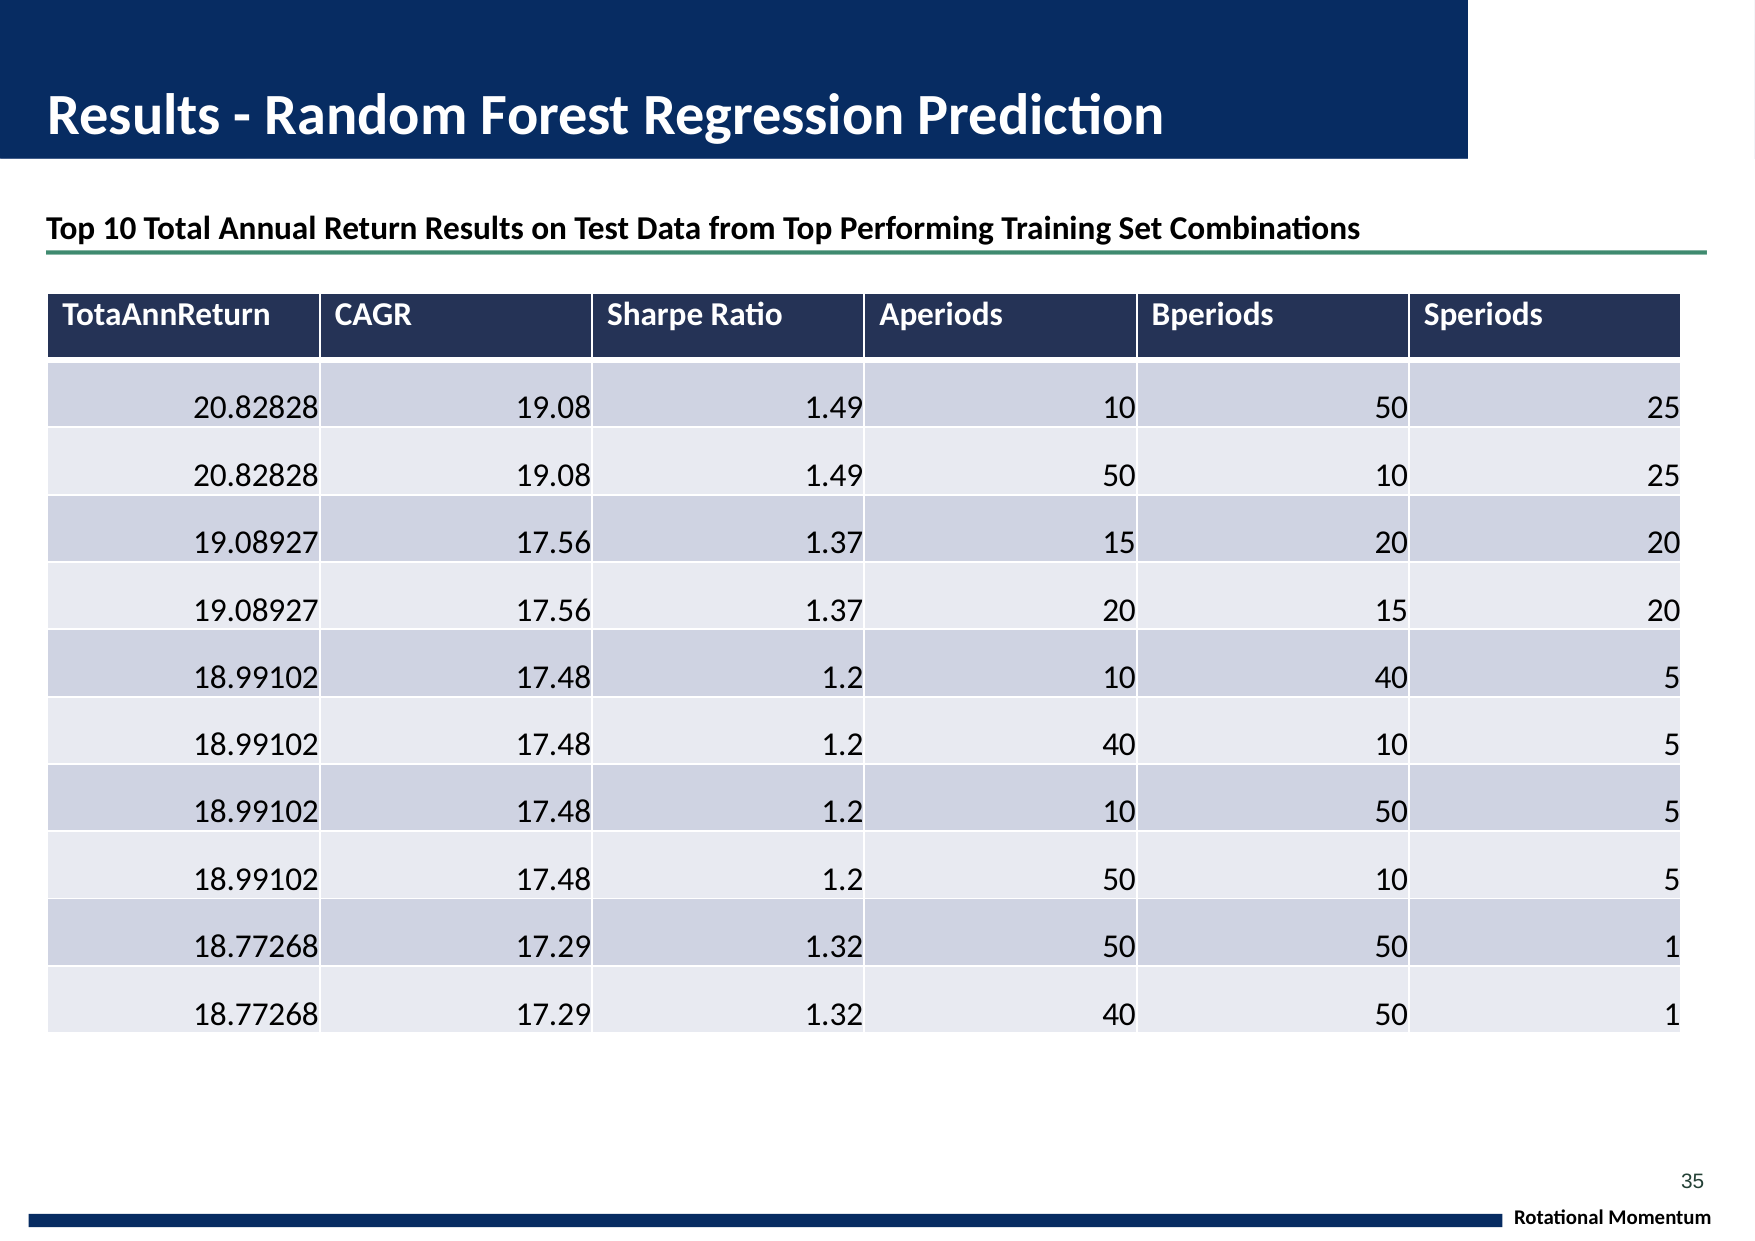

# Results - Random Forest Regression Prediction
Top 10 Total Annual Return Results on Test Data from Top Performing Training Set Combinations
| TotaAnnReturn | CAGR | Sharpe Ratio | Aperiods | Bperiods | Speriods |
| --- | --- | --- | --- | --- | --- |
| 20.82828 | 19.08 | 1.49 | 10 | 50 | 25 |
| 20.82828 | 19.08 | 1.49 | 50 | 10 | 25 |
| 19.08927 | 17.56 | 1.37 | 15 | 20 | 20 |
| 19.08927 | 17.56 | 1.37 | 20 | 15 | 20 |
| 18.99102 | 17.48 | 1.2 | 10 | 40 | 5 |
| 18.99102 | 17.48 | 1.2 | 40 | 10 | 5 |
| 18.99102 | 17.48 | 1.2 | 10 | 50 | 5 |
| 18.99102 | 17.48 | 1.2 | 50 | 10 | 5 |
| 18.77268 | 17.29 | 1.32 | 50 | 50 | 1 |
| 18.77268 | 17.29 | 1.32 | 40 | 50 | 1 |
35